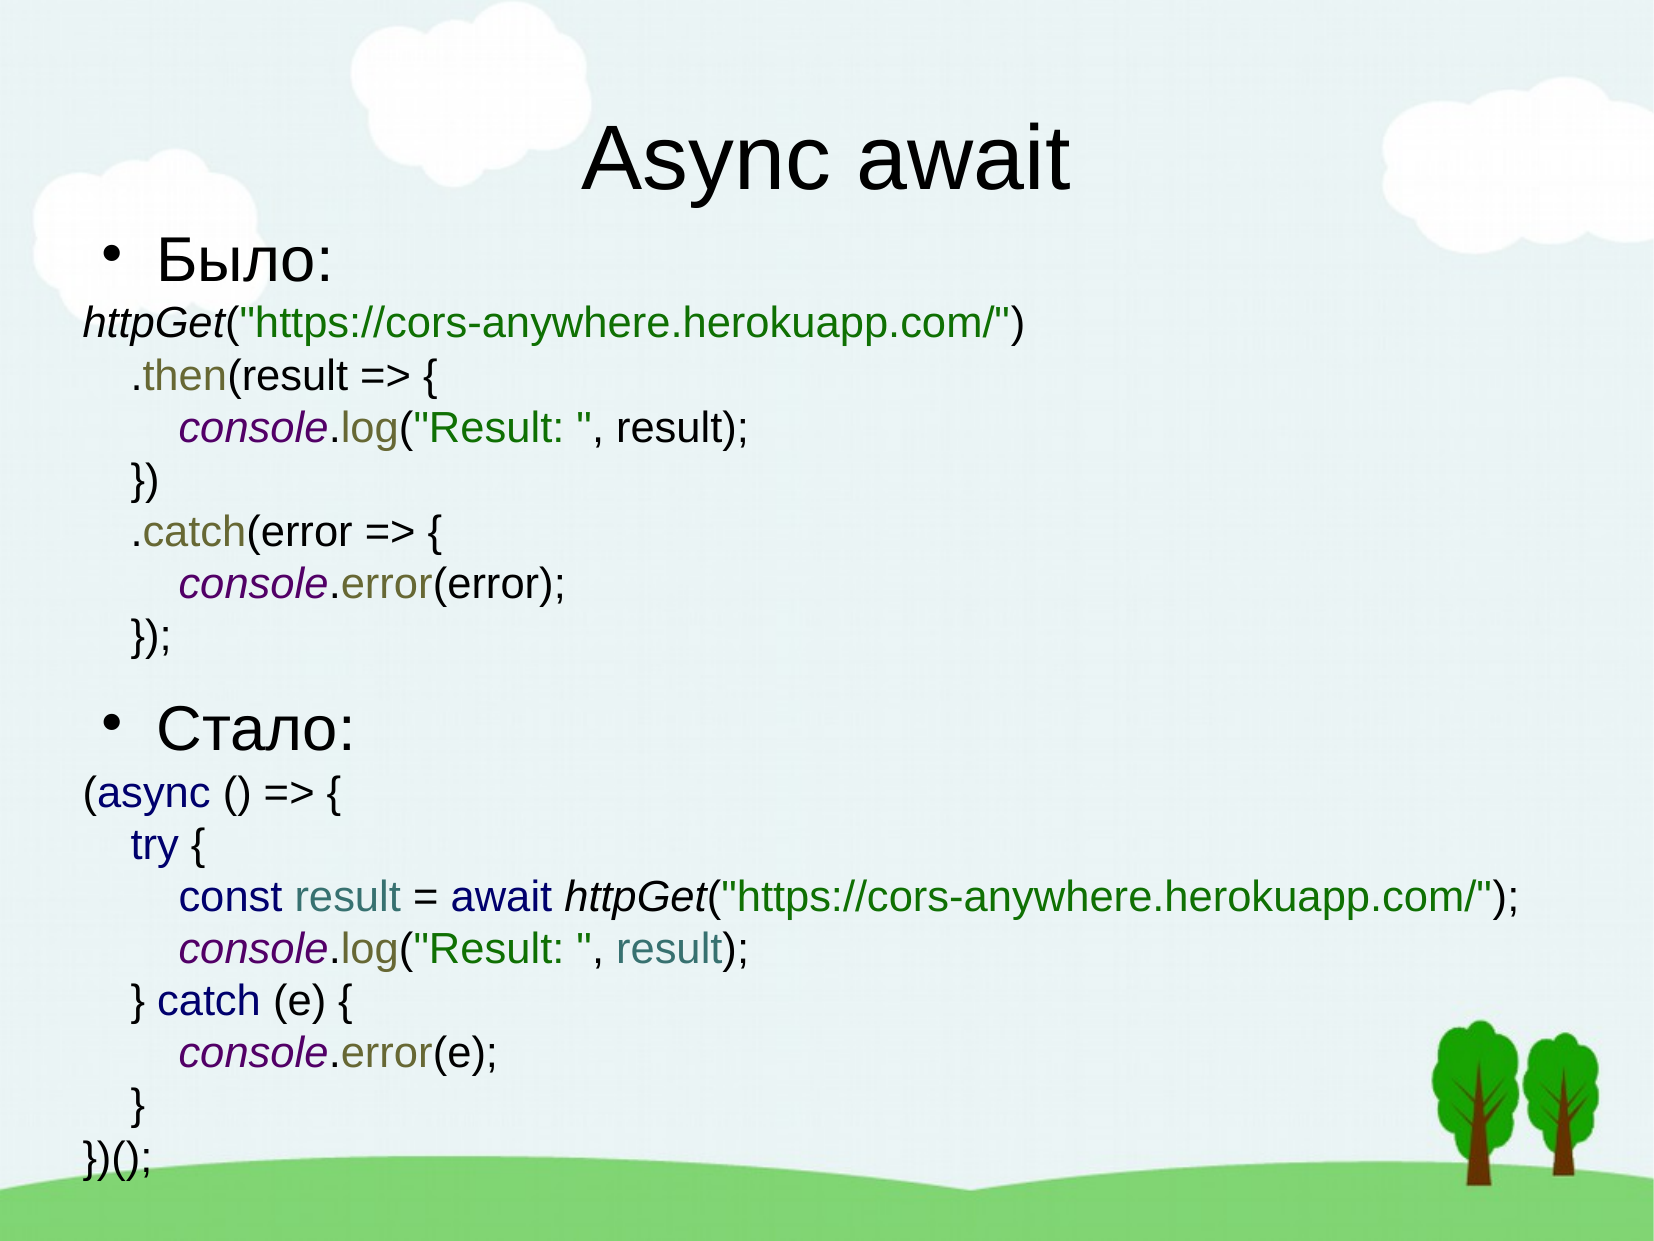

Async await
Было:
httpGet("https://cors-anywhere.herokuapp.com/")
    .then(result => {
        console.log("Result: ", result);
    })
    .catch(error => {
        console.error(error);
    });
Стало:
(async () => {
    try {
        const result = await httpGet("https://cors-anywhere.herokuapp.com/");
        console.log("Result: ", result);
    } catch (e) {
        console.error(e);
    }
})();